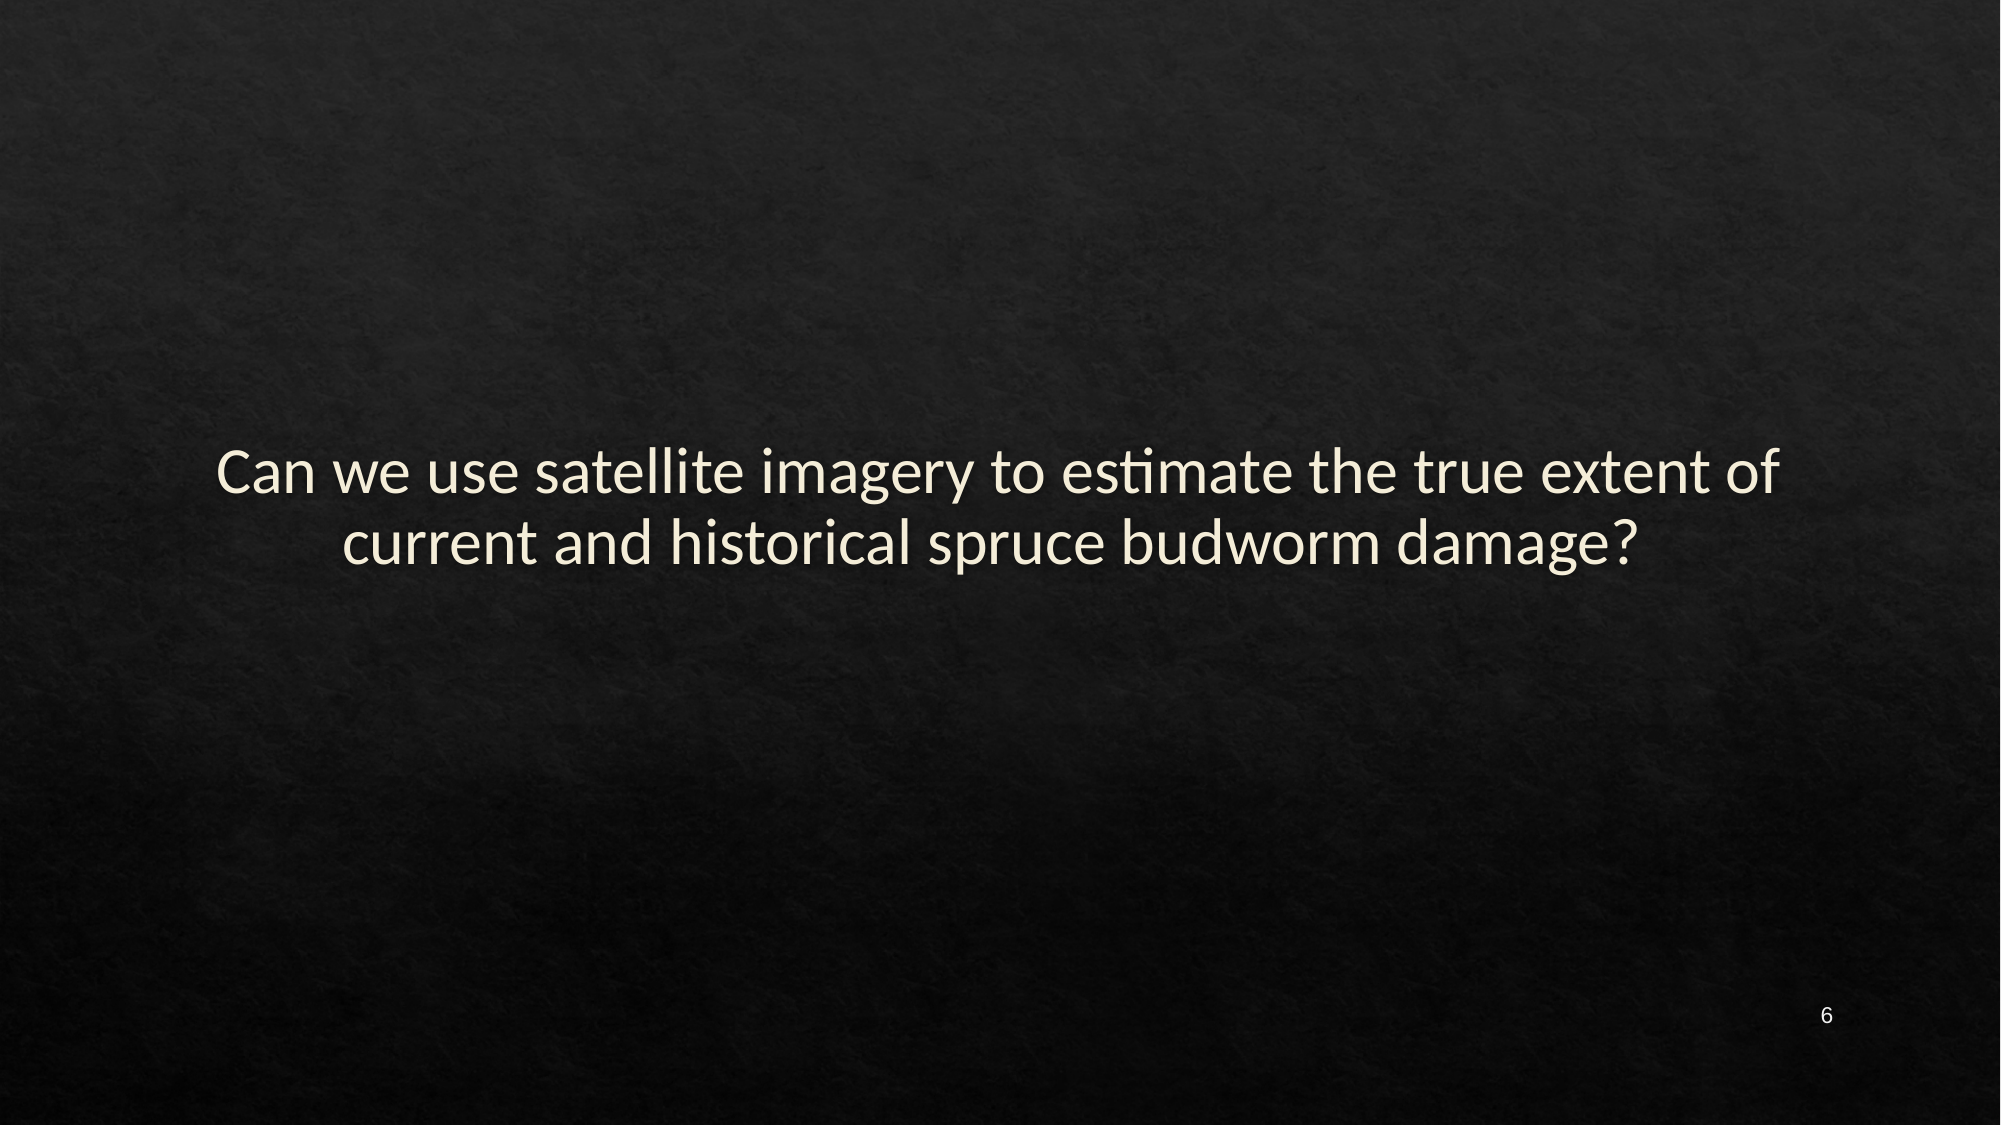

# Can we use satellite imagery to estimate the true extent of current and historical spruce budworm damage?
6